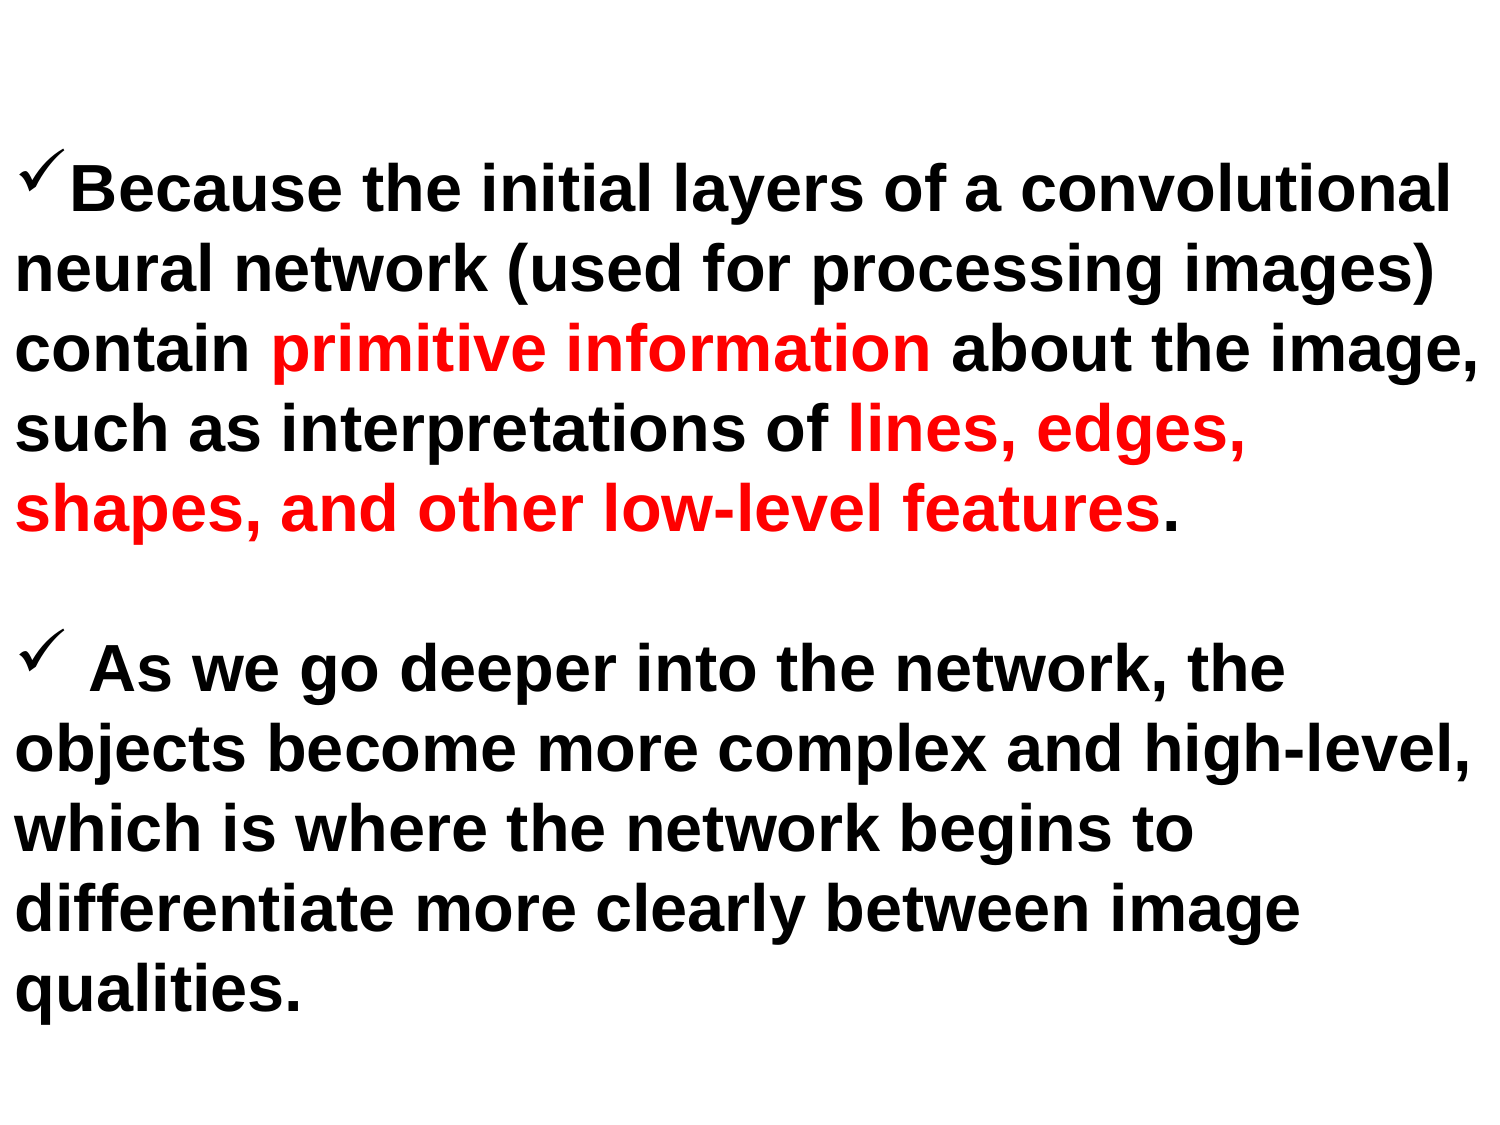

Because the initial layers of a convolutional neural network (used for processing images) contain primitive information about the image, such as interpretations of lines, edges, shapes, and other low-level features.

 As we go deeper into the network, the objects become more complex and high-level, which is where the network begins to differentiate more clearly between image qualities.